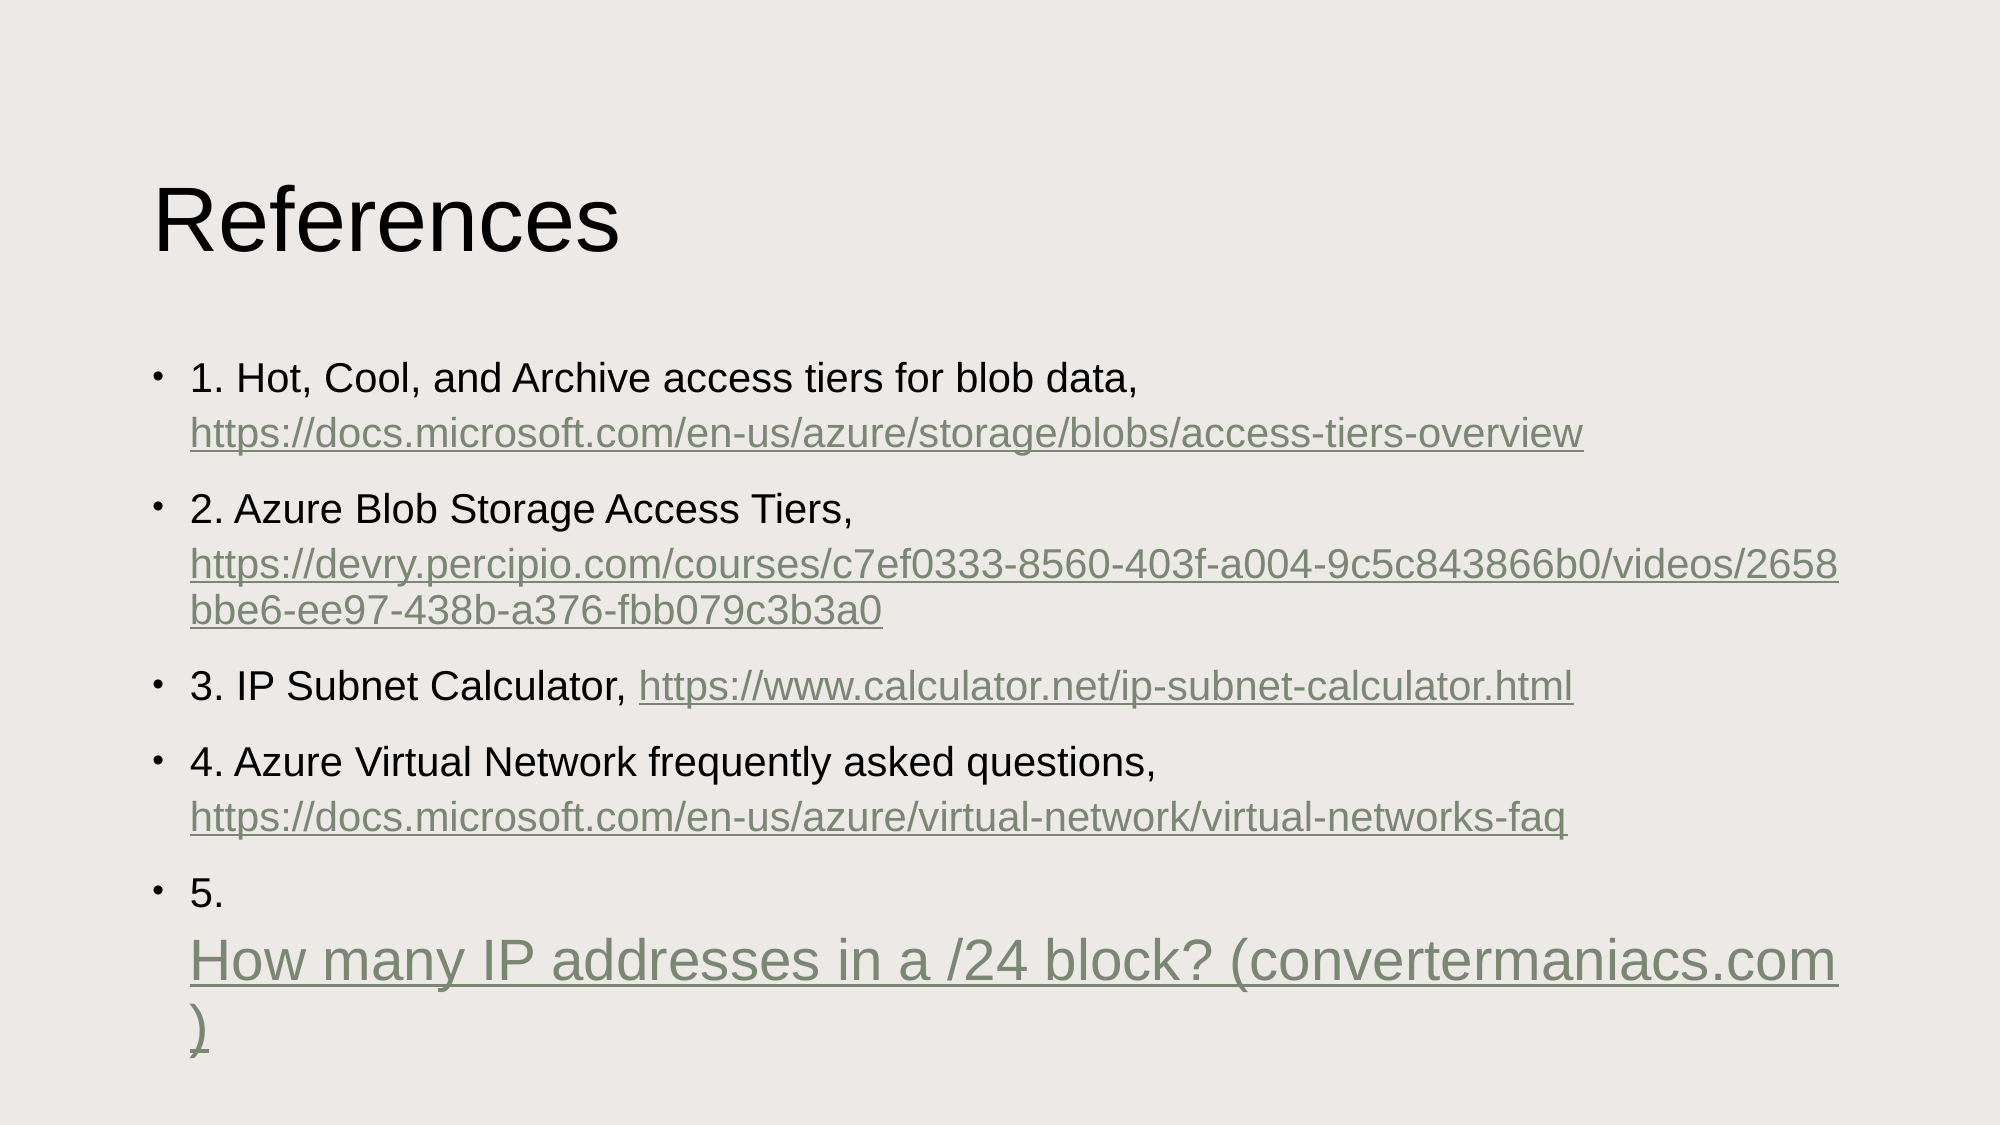

# References
1. Hot, Cool, and Archive access tiers for blob data, https://docs.microsoft.com/en-us/azure/storage/blobs/access-tiers-overview
2. Azure Blob Storage Access Tiers, https://devry.percipio.com/courses/c7ef0333-8560-403f-a004-9c5c843866b0/videos/2658bbe6-ee97-438b-a376-fbb079c3b3a0
3. IP Subnet Calculator, https://www.calculator.net/ip-subnet-calculator.html
4. Azure Virtual Network frequently asked questions, https://docs.microsoft.com/en-us/azure/virtual-network/virtual-networks-faq
5. How many IP addresses in a /24 block? (convertermaniacs.com)